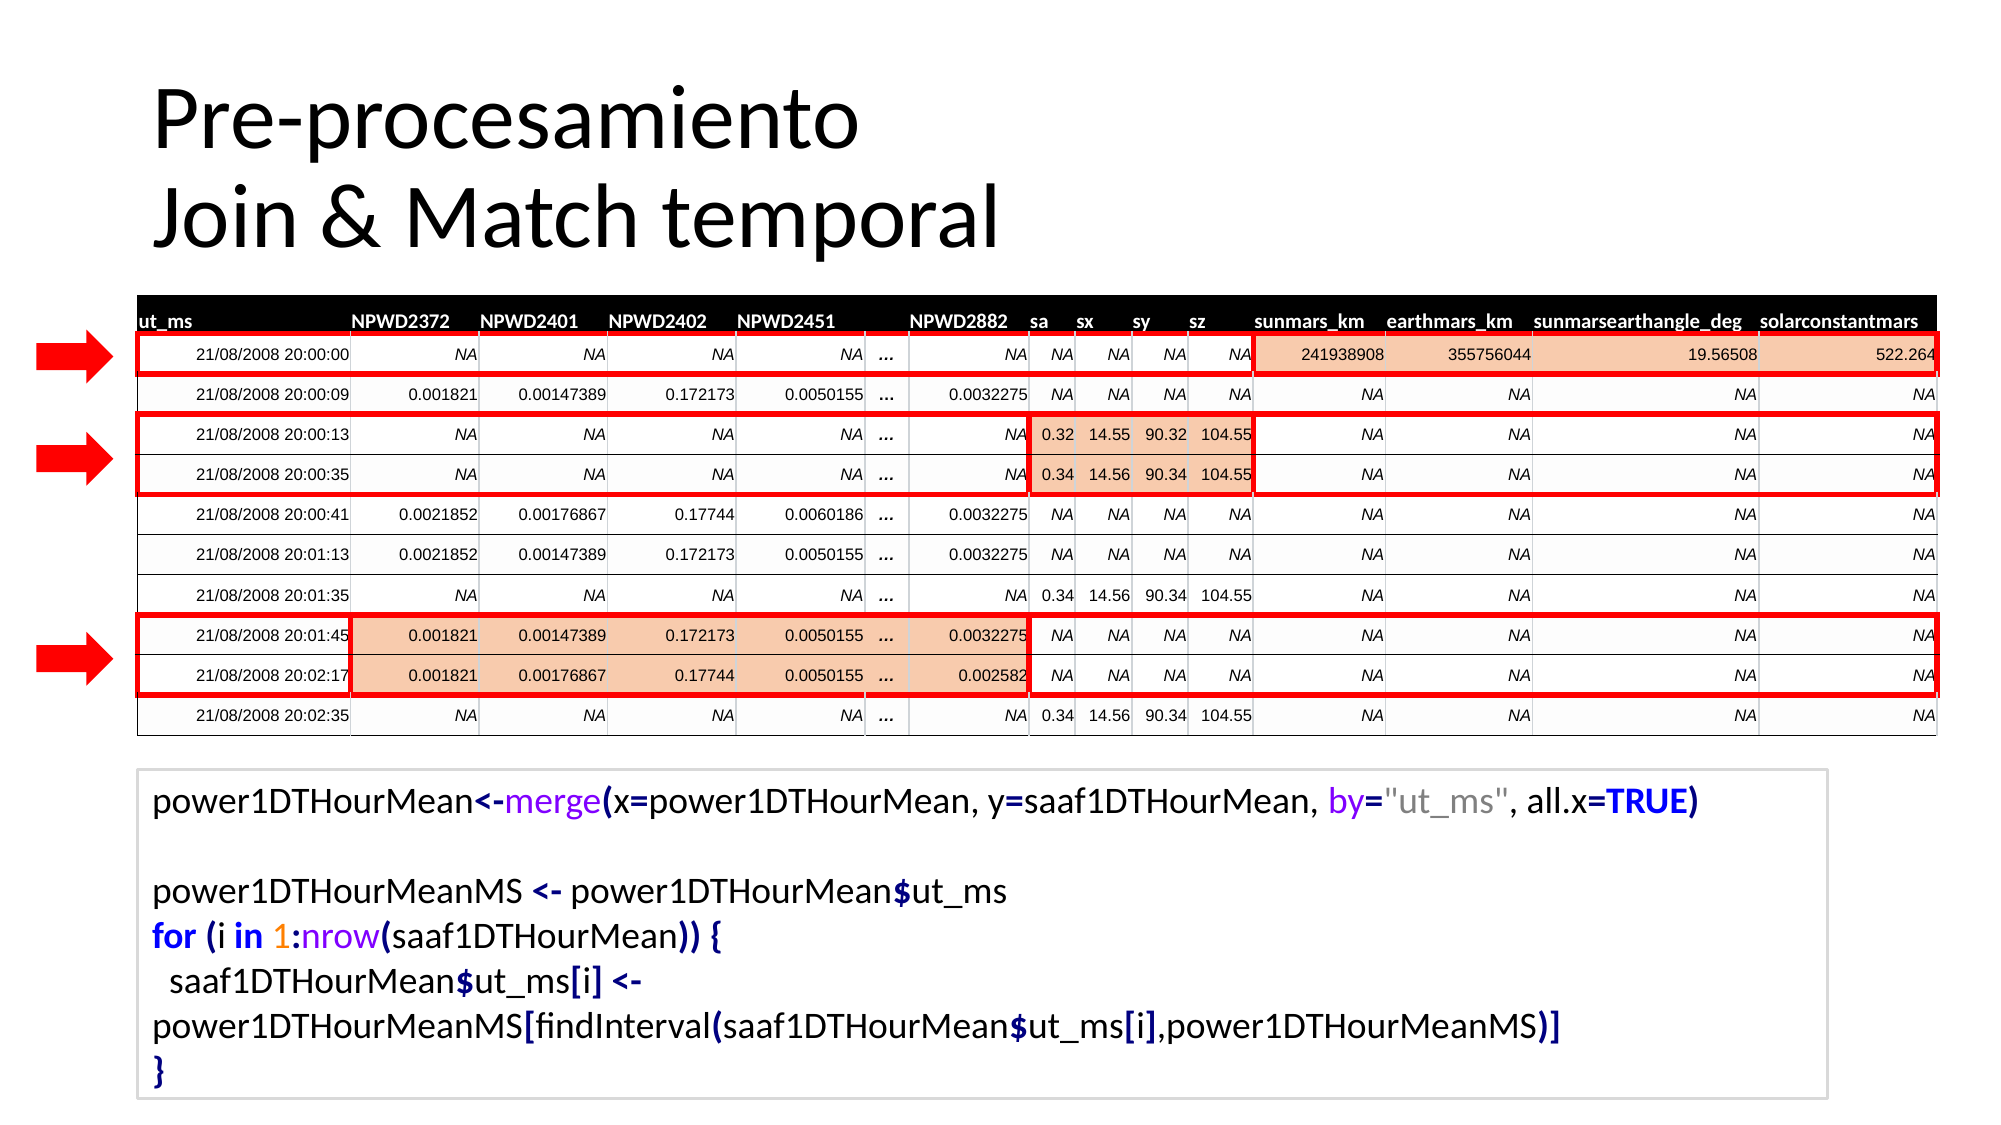

# Pre-procesamiento Join & Match temporal
| ut\_ms | NPWD2372 | NPWD2401 | NPWD2402 | NPWD2451 |  | NPWD2882 | sa | sx | sy | sz | sunmars\_km | earthmars\_km | sunmarsearthangle\_deg | solarconstantmars |
| --- | --- | --- | --- | --- | --- | --- | --- | --- | --- | --- | --- | --- | --- | --- |
| 21/08/2008 20:00:00 | NA | NA | NA | NA | … | NA | NA | NA | NA | NA | 241938908 | 355756044 | 19.56508 | 522.264 |
| 21/08/2008 20:00:09 | 0.001821 | 0.00147389 | 0.172173 | 0.0050155 | … | 0.0032275 | NA | NA | NA | NA | NA | NA | NA | NA |
| 21/08/2008 20:00:13 | NA | NA | NA | NA | … | NA | 0.32 | 14.55 | 90.32 | 104.55 | NA | NA | NA | NA |
| 21/08/2008 20:00:35 | NA | NA | NA | NA | … | NA | 0.34 | 14.56 | 90.34 | 104.55 | NA | NA | NA | NA |
| 21/08/2008 20:00:41 | 0.0021852 | 0.00176867 | 0.17744 | 0.0060186 | … | 0.0032275 | NA | NA | NA | NA | NA | NA | NA | NA |
| 21/08/2008 20:01:13 | 0.0021852 | 0.00147389 | 0.172173 | 0.0050155 | … | 0.0032275 | NA | NA | NA | NA | NA | NA | NA | NA |
| 21/08/2008 20:01:35 | NA | NA | NA | NA | … | NA | 0.34 | 14.56 | 90.34 | 104.55 | NA | NA | NA | NA |
| 21/08/2008 20:01:45 | 0.001821 | 0.00147389 | 0.172173 | 0.0050155 | … | 0.0032275 | NA | NA | NA | NA | NA | NA | NA | NA |
| 21/08/2008 20:02:17 | 0.001821 | 0.00176867 | 0.17744 | 0.0050155 | … | 0.002582 | NA | NA | NA | NA | NA | NA | NA | NA |
| 21/08/2008 20:02:35 | NA | NA | NA | NA | … | NA | 0.34 | 14.56 | 90.34 | 104.55 | NA | NA | NA | NA |

power1DTHourMean<-merge(x=power1DTHourMean, y=saaf1DTHourMean, by="ut_ms", all.x=TRUE)

power1DTHourMeanMS <- power1DTHourMean$ut_ms
for (i in 1:nrow(saaf1DTHourMean)) {
  saaf1DTHourMean$ut_ms[i] <- power1DTHourMeanMS[findInterval(saaf1DTHourMean$ut_ms[i],power1DTHourMeanMS)]
}